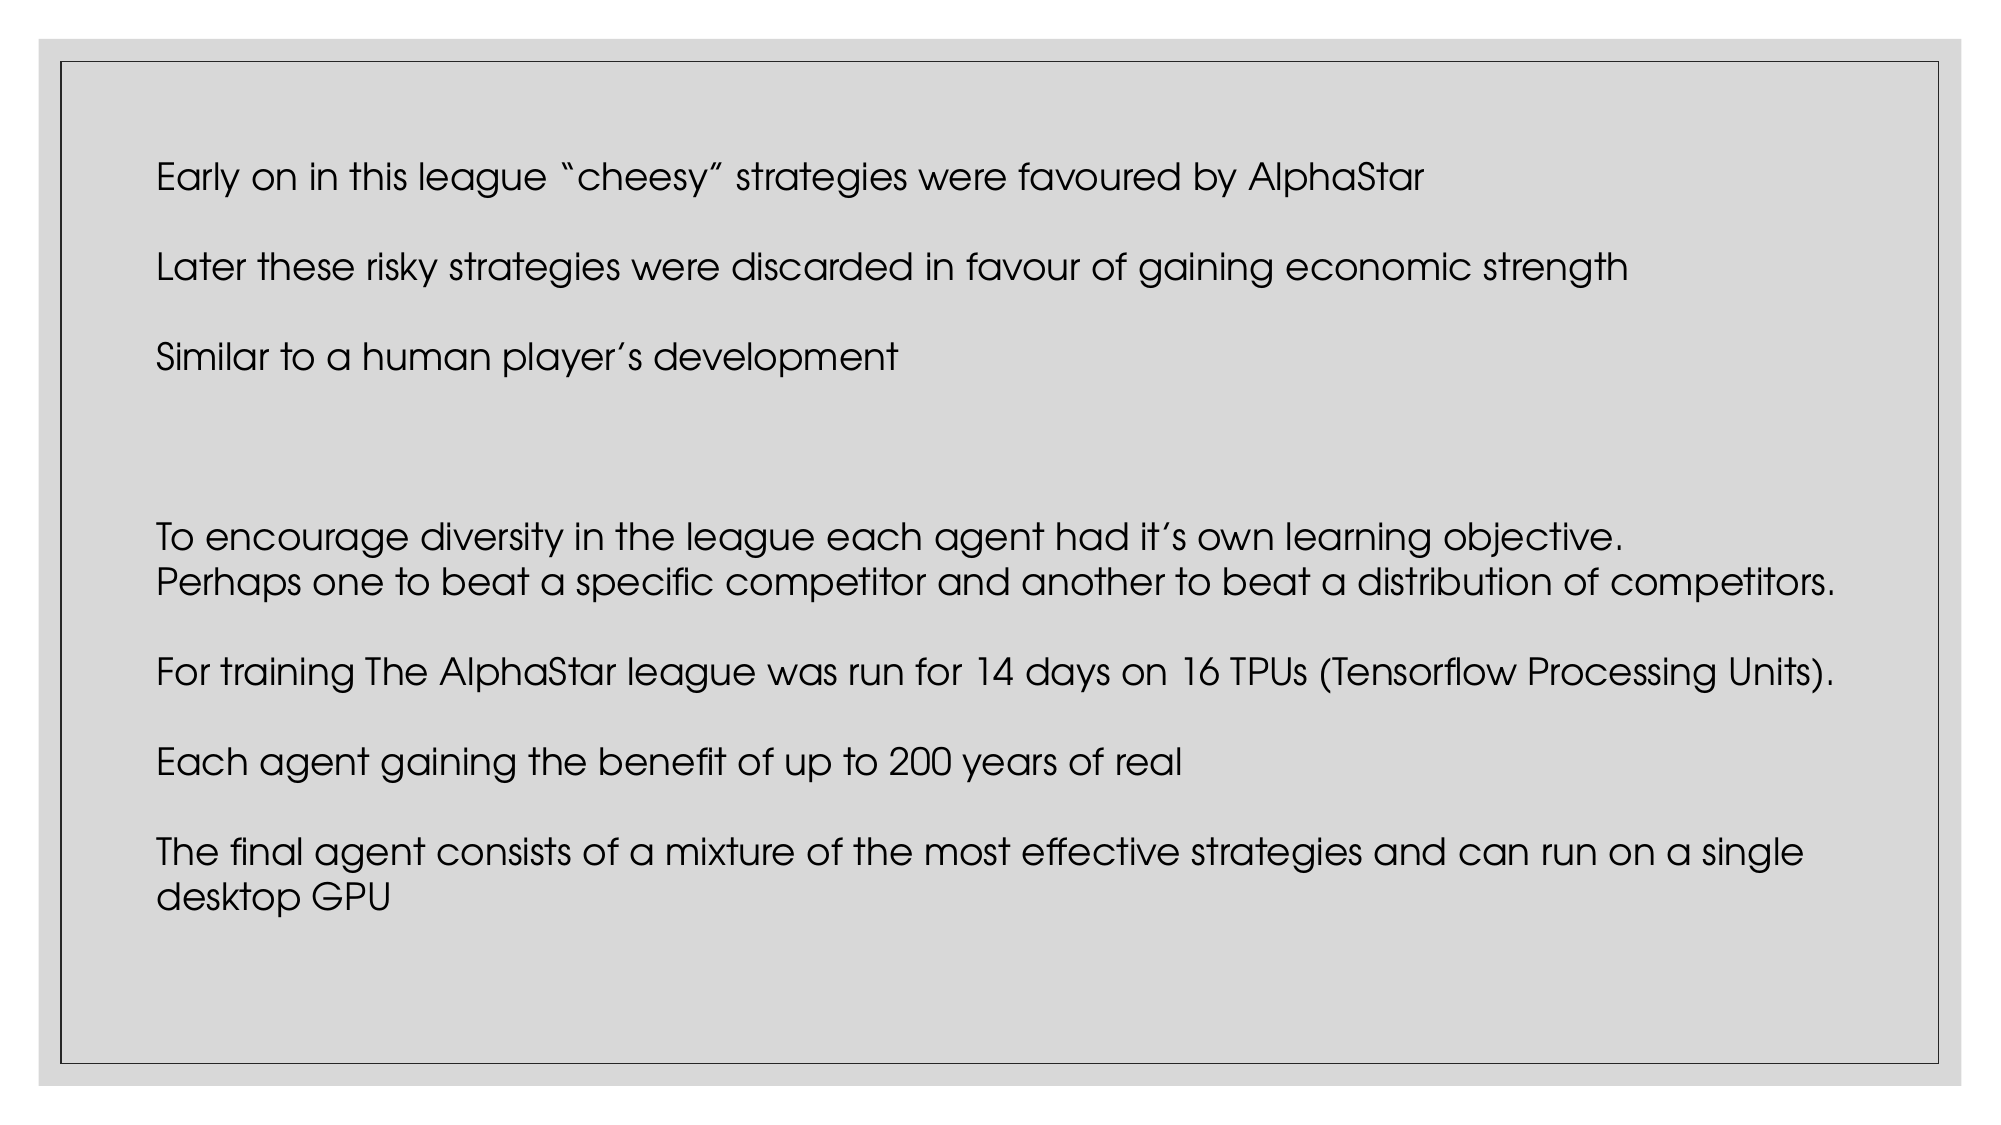

Early on in this league “cheesy” strategies were favoured by AlphaStar

Later these risky strategies were discarded in favour of gaining economic strength

Similar to a human player’s development

To encourage diversity in the league each agent had it’s own learning objective.
Perhaps one to beat a specific competitor and another to beat a distribution of competitors.

For training The AlphaStar league was run for 14 days on 16 TPUs (Tensorflow Processing Units).

Each agent gaining the benefit of up to 200 years of real

The final agent consists of a mixture of the most effective strategies and can run on a single desktop GPU